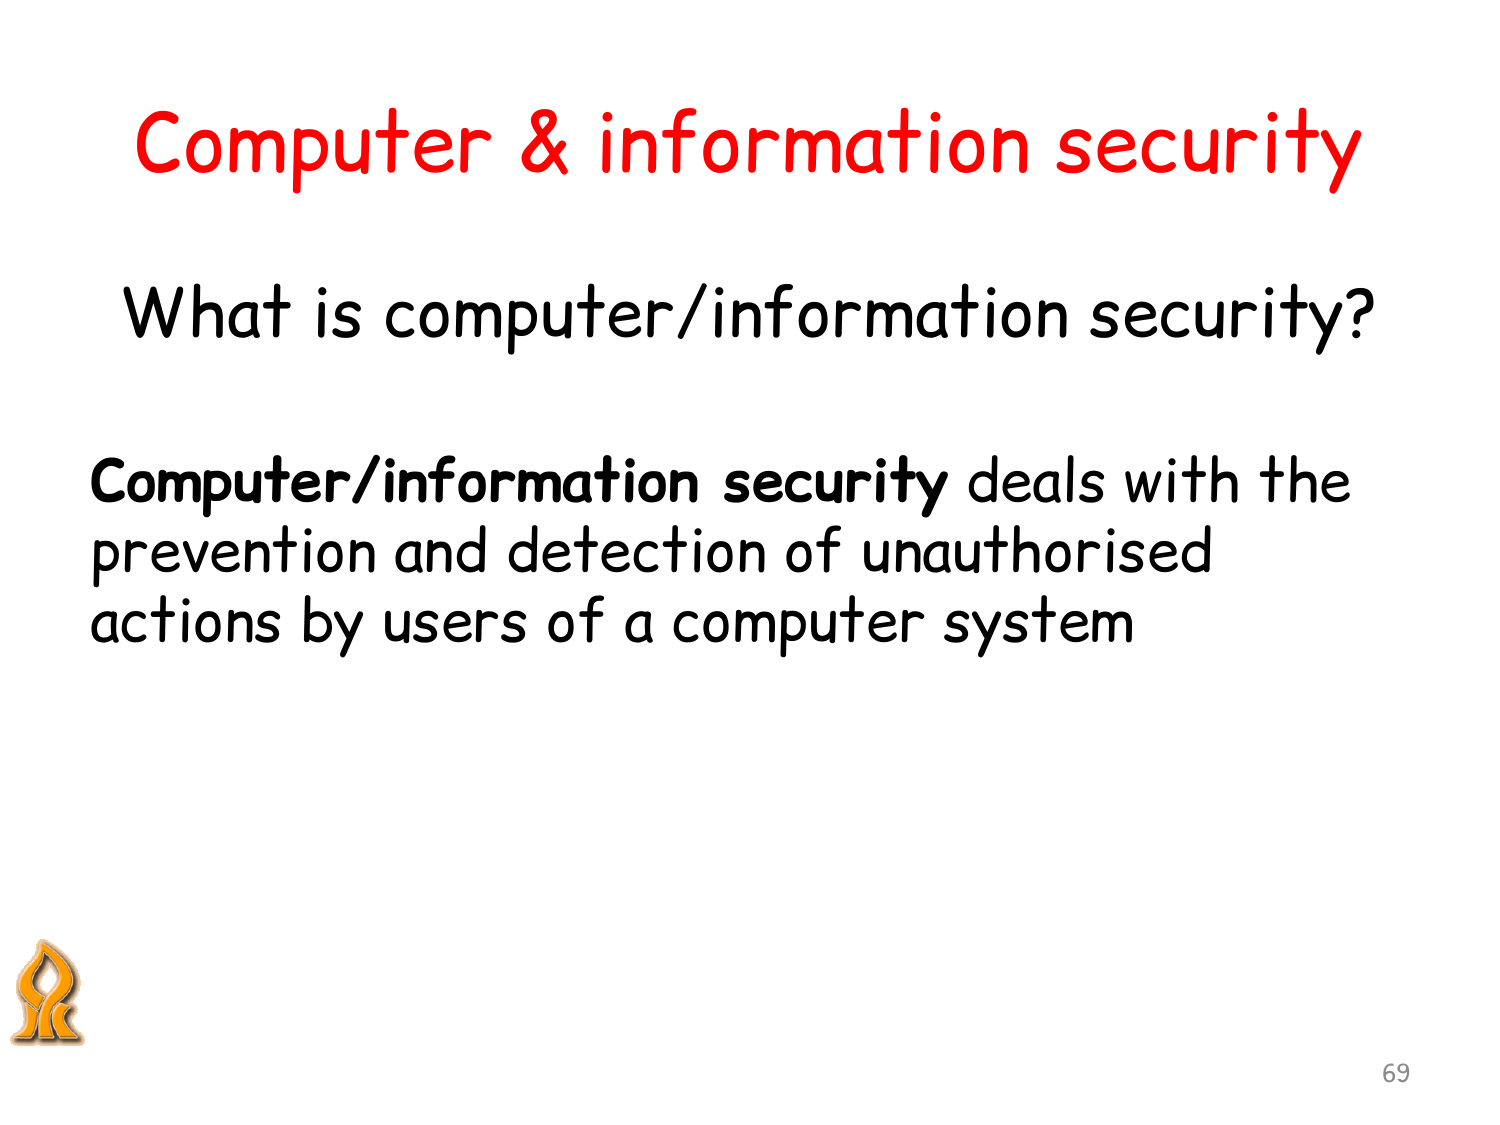

# Computer & information security
What is computer/information security?

Computer/information security deals with the prevention and detection of unauthorised actions by users of a computer system
69